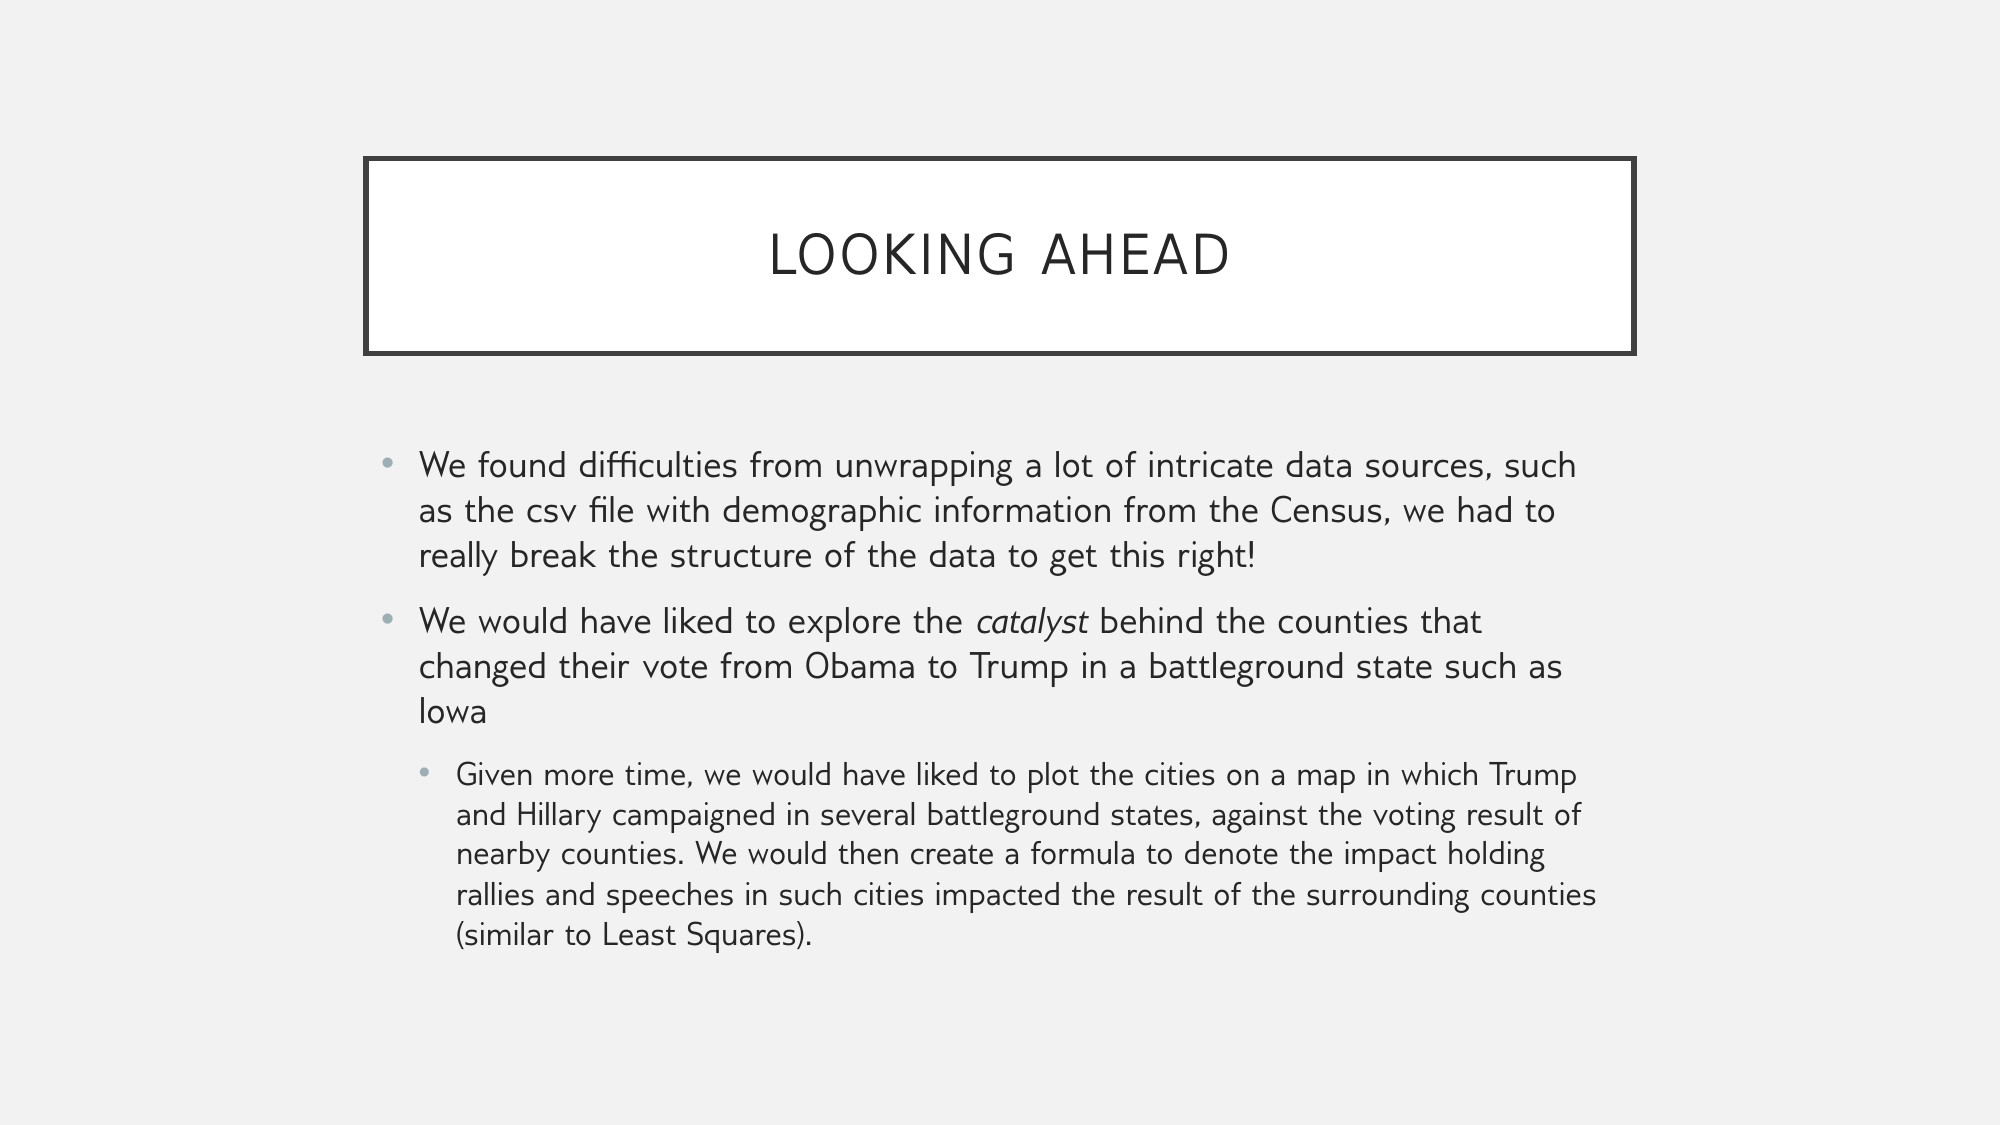

# Looking ahead
We found difficulties from unwrapping a lot of intricate data sources, such as the csv file with demographic information from the Census, we had to really break the structure of the data to get this right!
We would have liked to explore the catalyst behind the counties that changed their vote from Obama to Trump in a battleground state such as Iowa
Given more time, we would have liked to plot the cities on a map in which Trump and Hillary campaigned in several battleground states, against the voting result of nearby counties. We would then create a formula to denote the impact holding rallies and speeches in such cities impacted the result of the surrounding counties (similar to Least Squares).